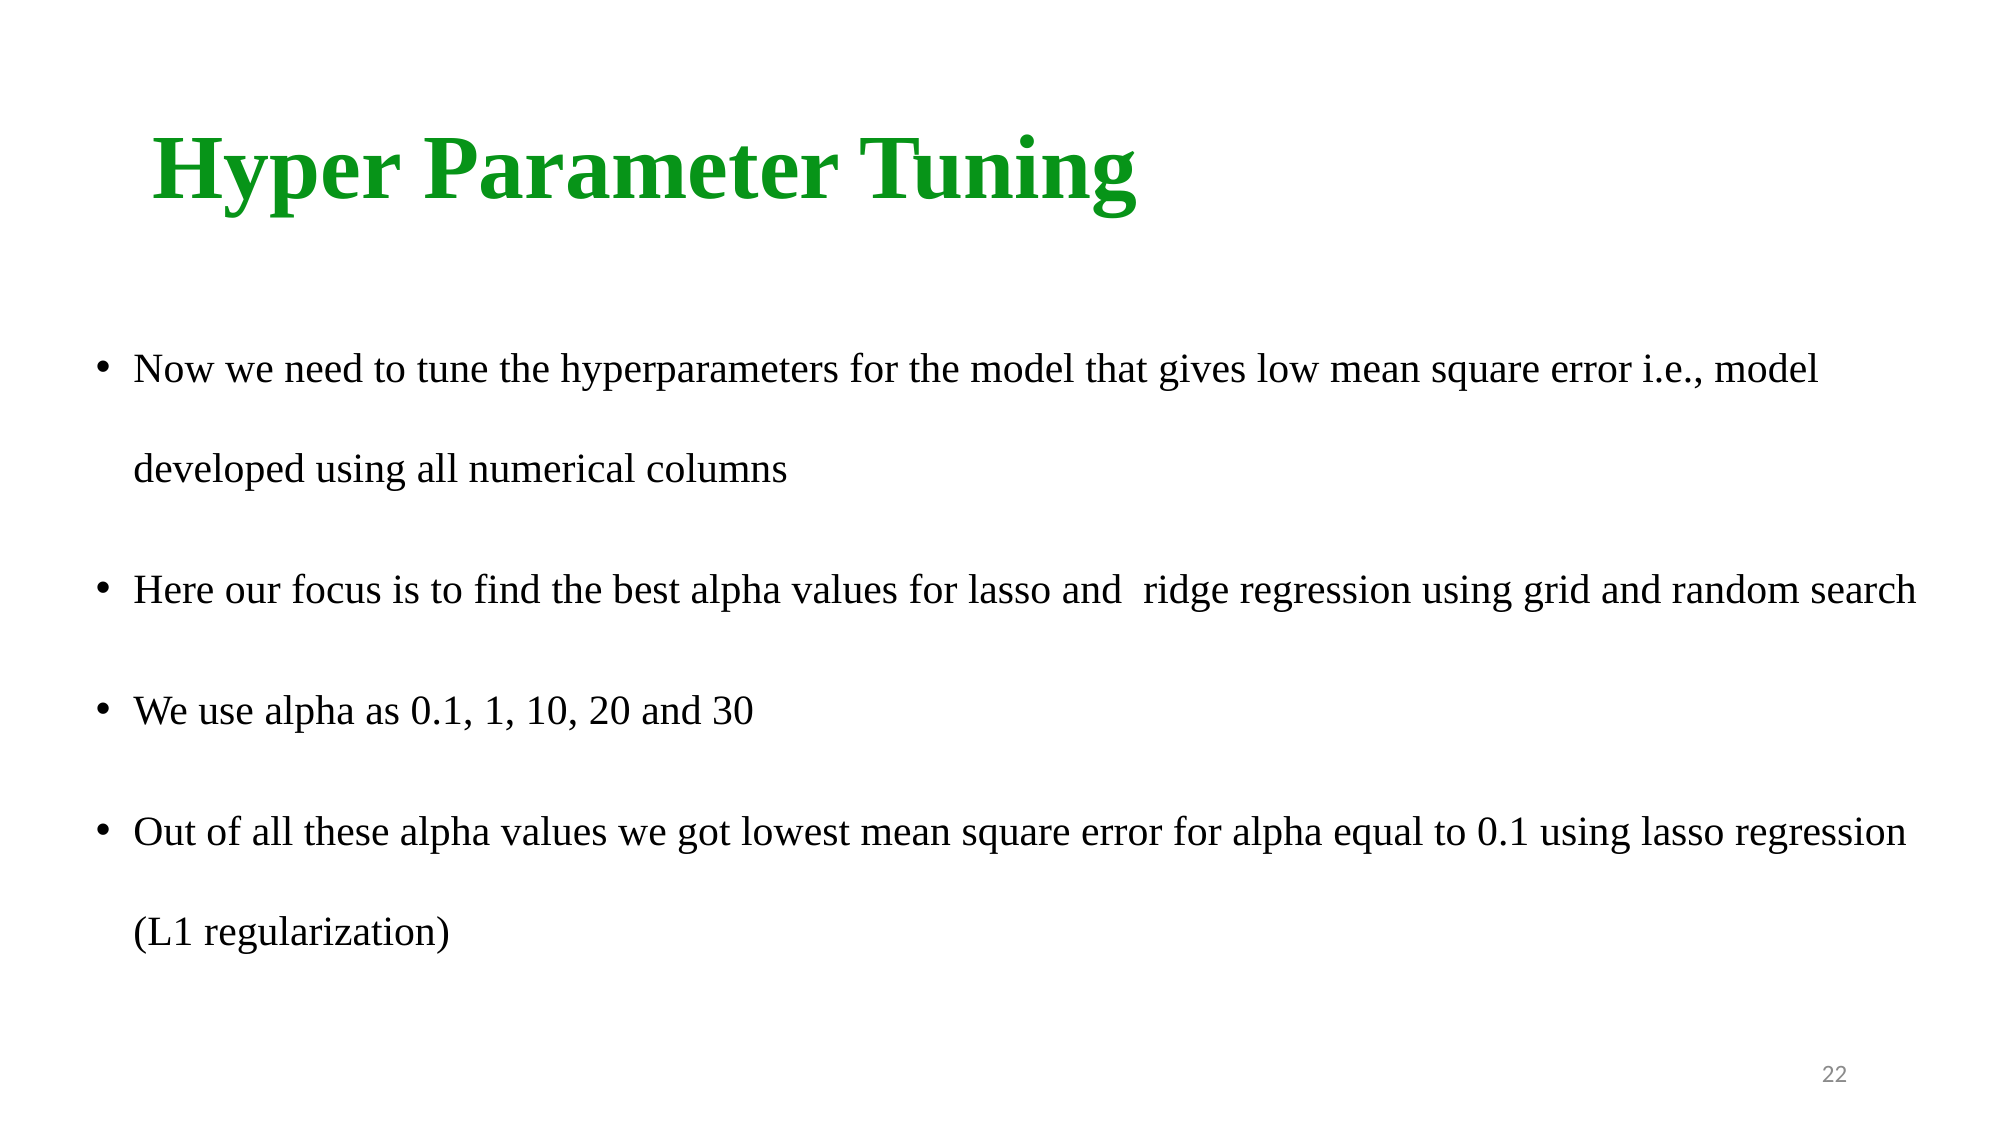

# Hyper Parameter Tuning
Now we need to tune the hyperparameters for the model that gives low mean square error i.e., model developed using all numerical columns
Here our focus is to find the best alpha values for lasso and  ridge regression using grid and random search
We use alpha as 0.1, 1, 10, 20 and 30
Out of all these alpha values we got lowest mean square error for alpha equal to 0.1 using lasso regression (L1 regularization)

22